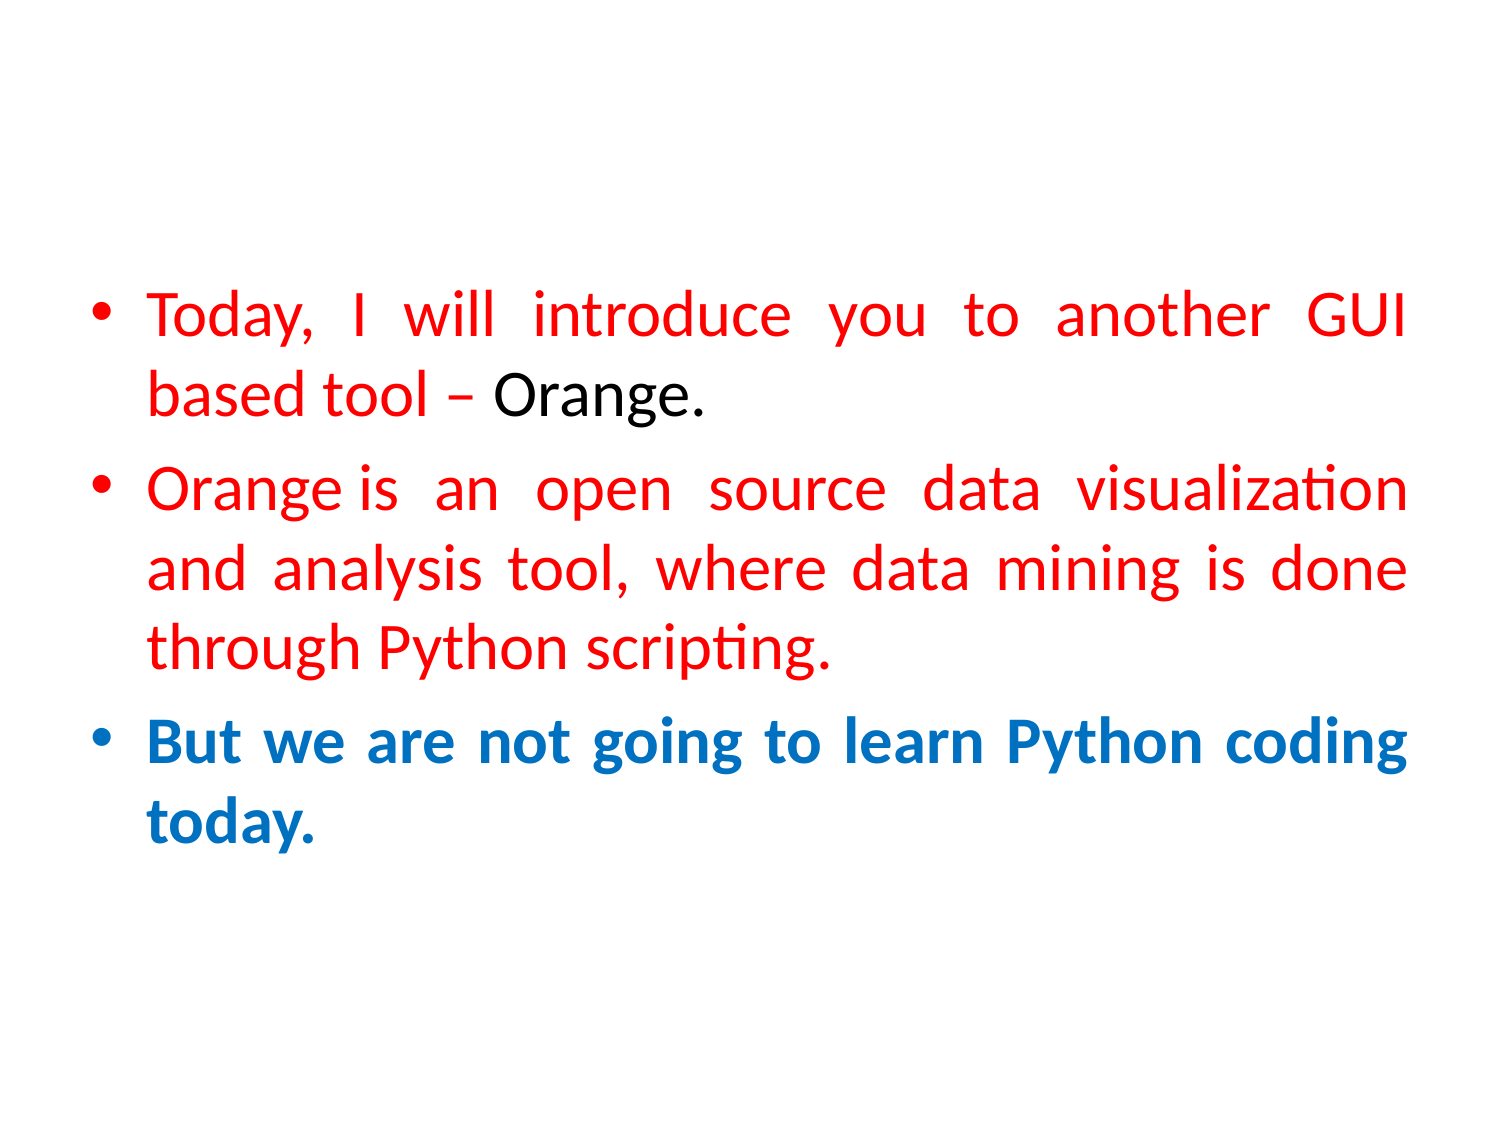

#
Today, I will introduce you to another GUI based tool – Orange.
Orange is an open source data visualization and analysis tool, where data mining is done through Python scripting.
But we are not going to learn Python coding today.